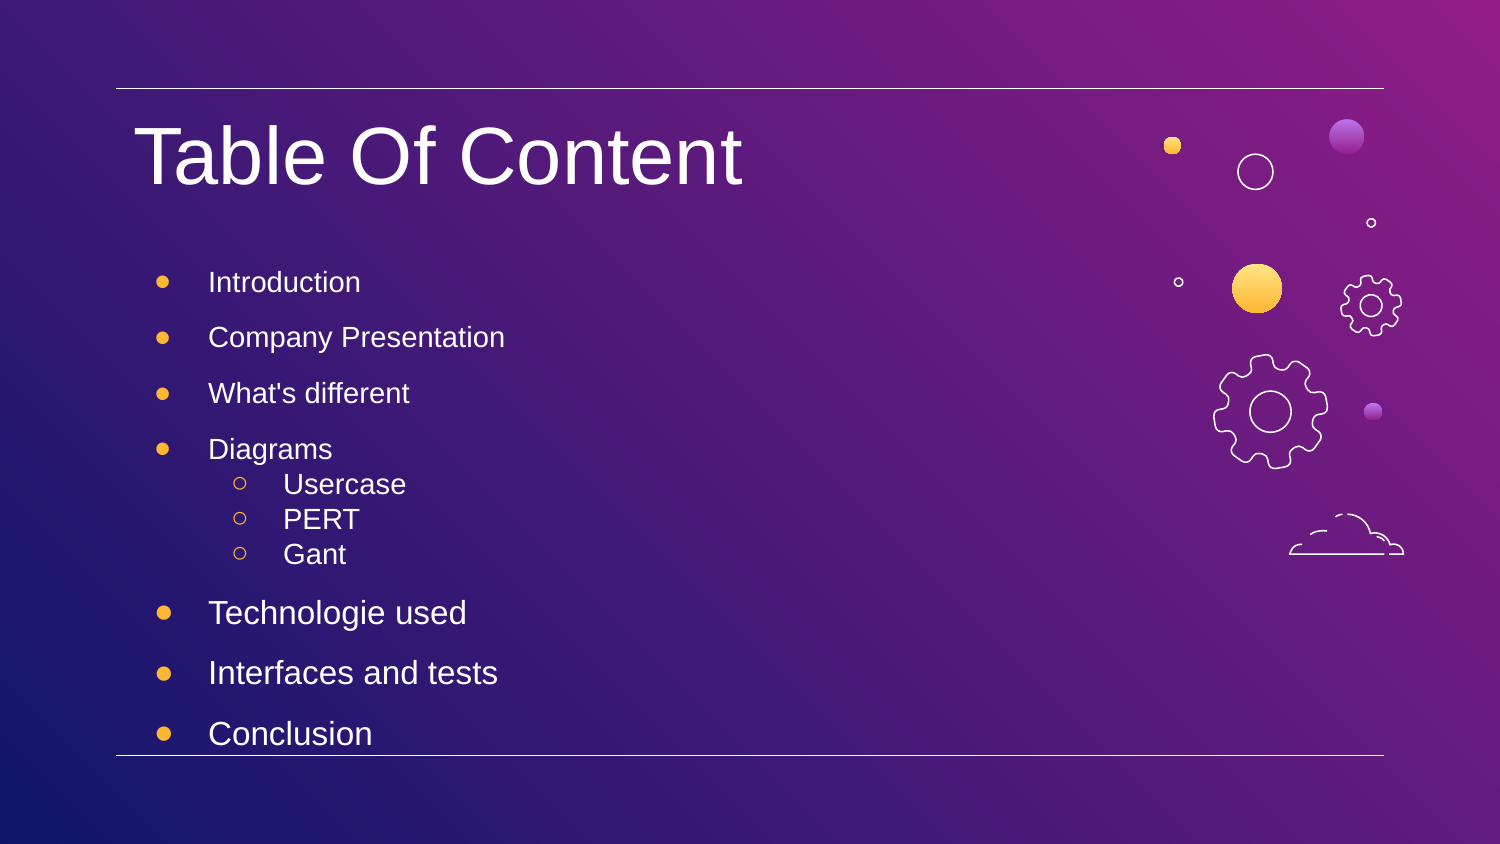

# Table Of Content

Introduction
Company Presentation
What's different
Diagrams
Usercase
PERT
Gant
Technologie used
Interfaces and tests
Conclusion